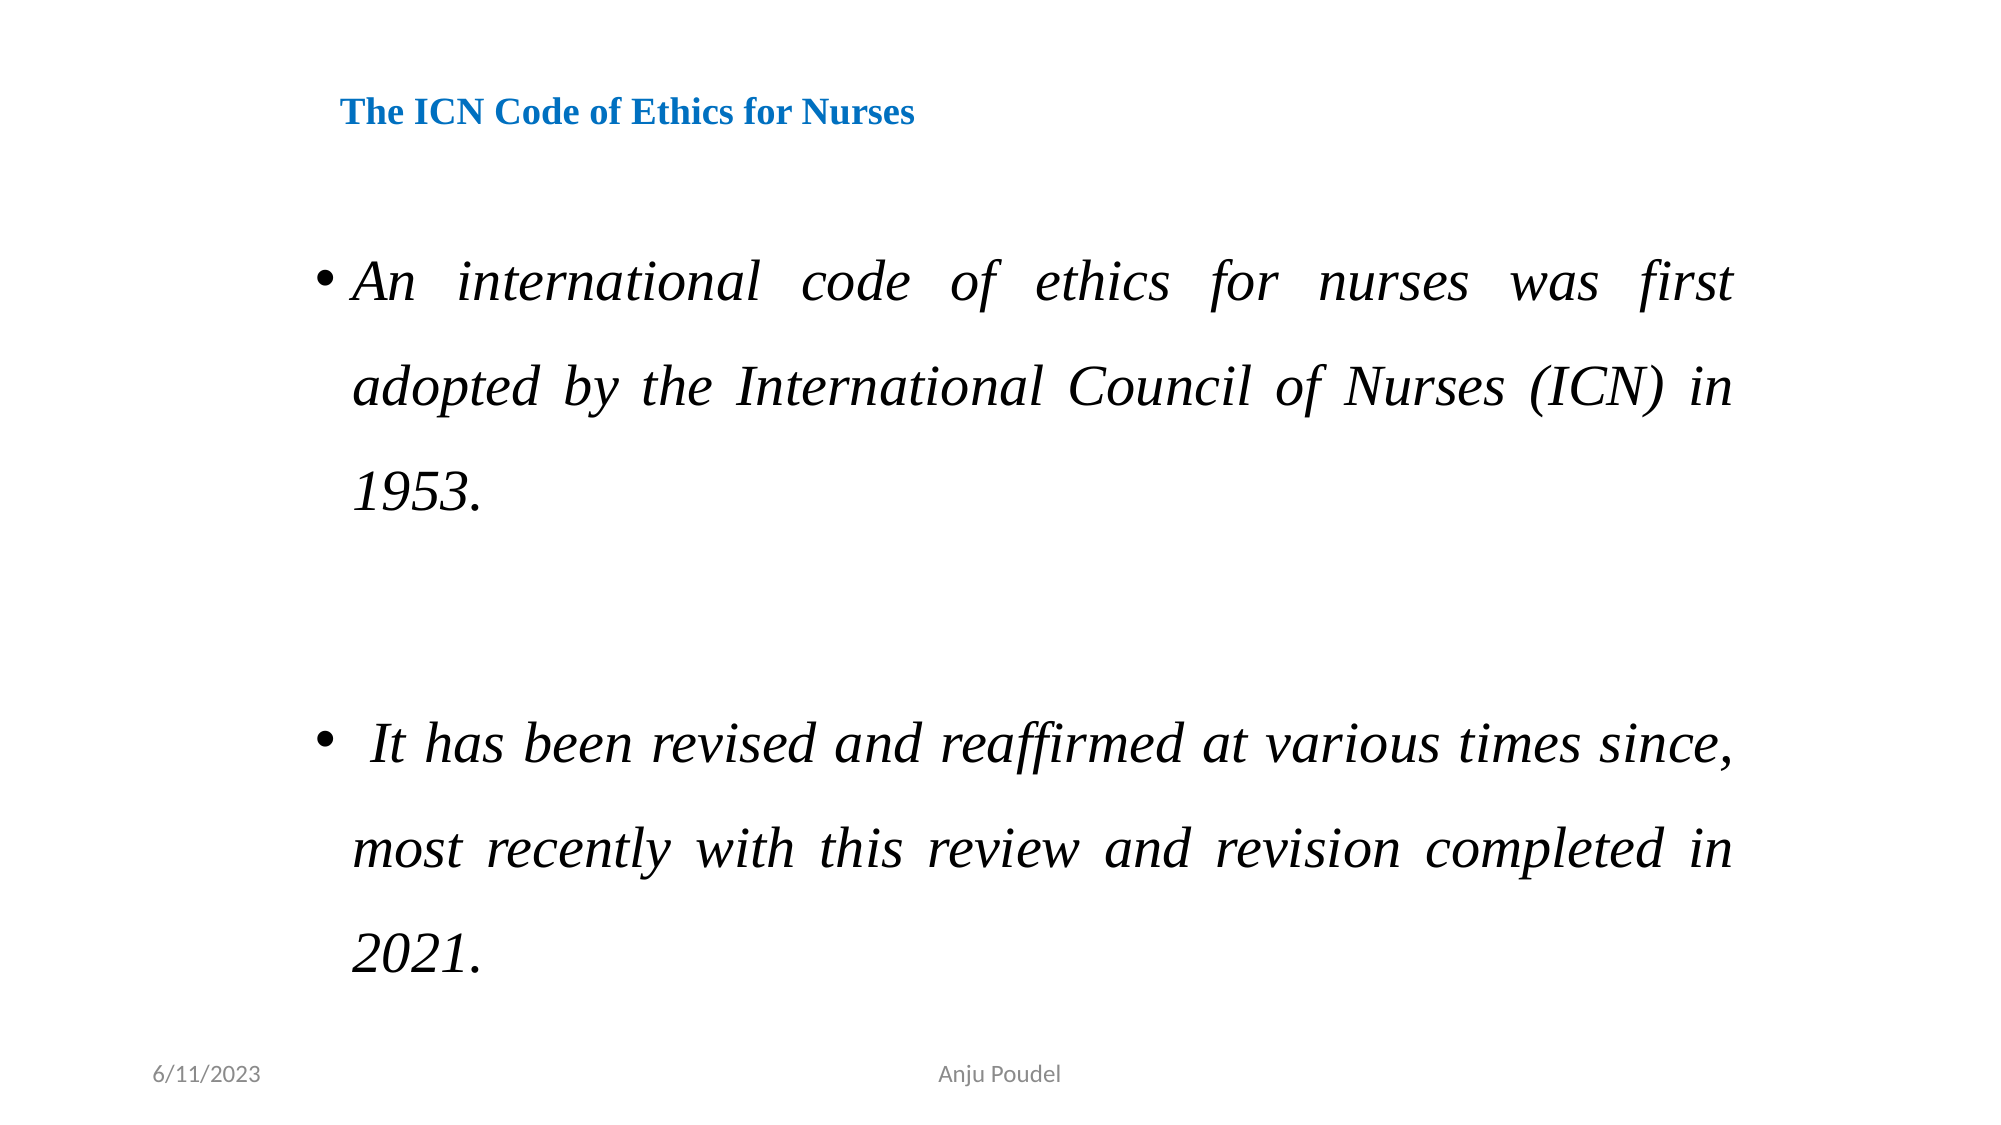

# The ICN Code of Ethics for Nurses
An international code of ethics for nurses was first adopted by the International Council of Nurses (ICN) in 1953.

 It has been revised and reaffirmed at various times since, most recently with this review and revision completed in 2021.

6/11/2023
Anju Poudel